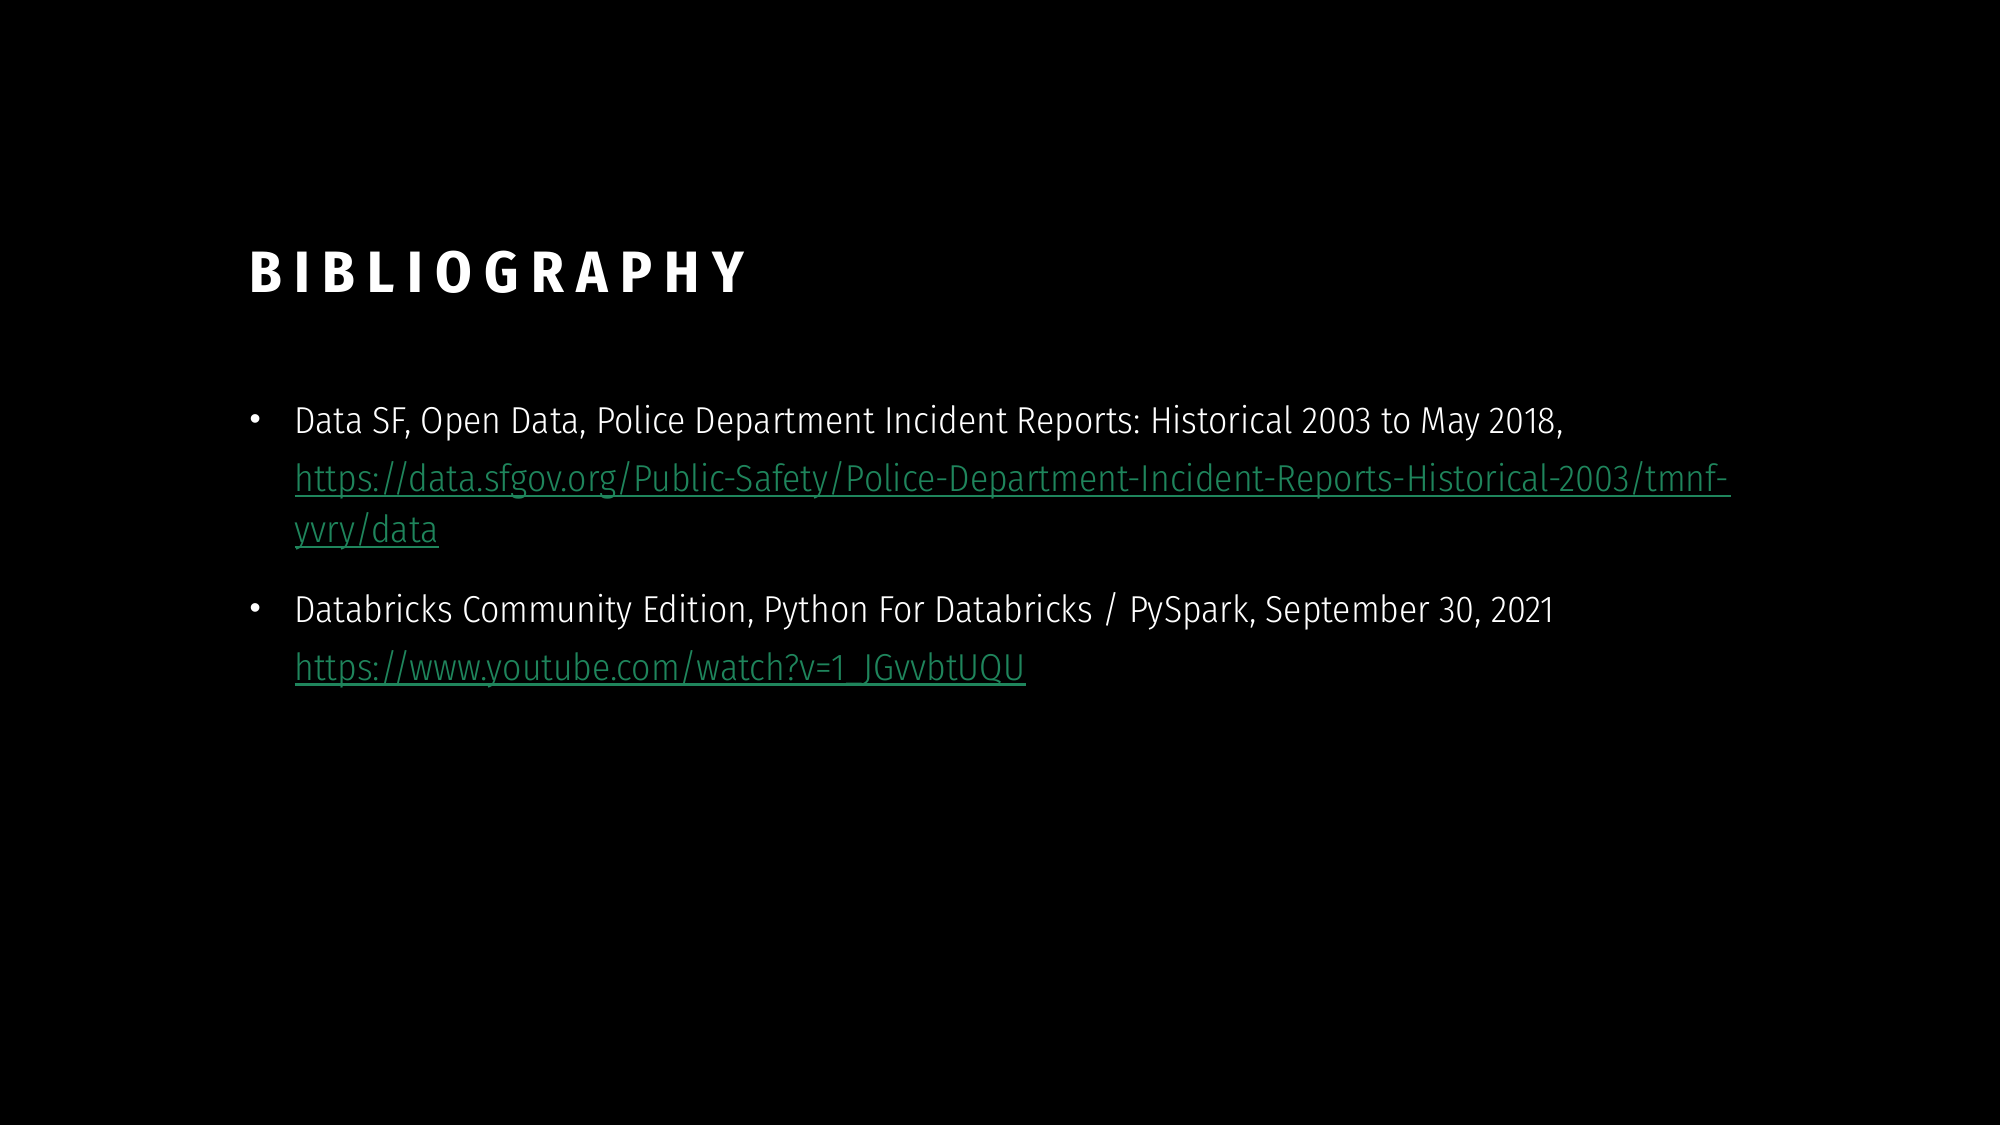

# Bibliography
Data SF, Open Data, Police Department Incident Reports: Historical 2003 to May 2018,  https://data.sfgov.org/Public-Safety/Police-Department-Incident-Reports-Historical-2003/tmnf-yvry/data
Databricks Community Edition, Python For Databricks / PySpark, September 30, 2021 https://www.youtube.com/watch?v=1_JGvvbtUQU